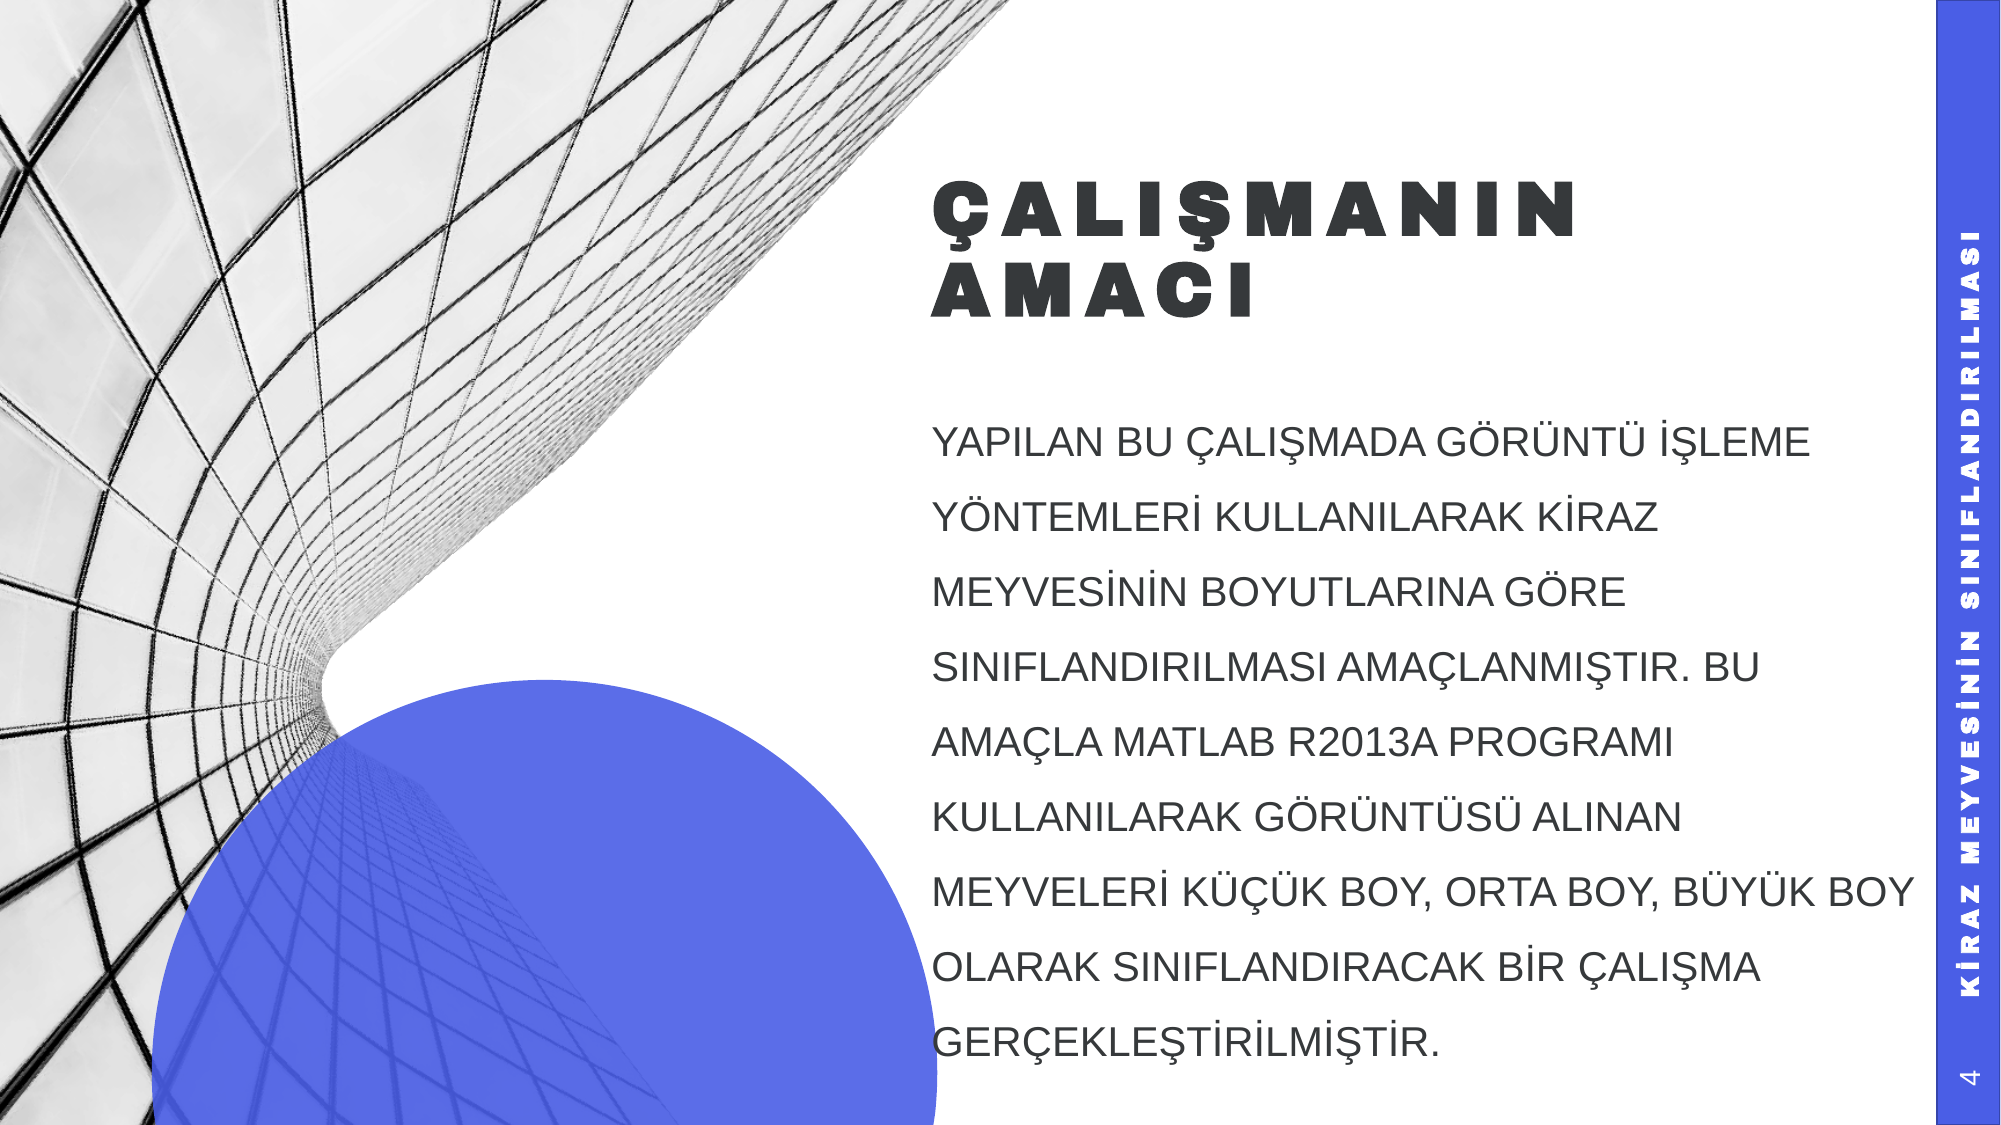

# Çalışmanın amacı
Yapılan bu çalışmada görüntü işleme yöntemleri kullanılarak kiraz meyvesinin boyutlarına göre sınıflandırılması amaçlanmıştır. Bu amaçla Matlab R2013a programı kullanılarak görüntüsü alınan meyveleri küçük boy, orta boy, büyük boy olarak sınıflandıracak bir çalışma gerçekleştirilmiştir.
Kiraz Meyvesinin Sınıflandırılması
4